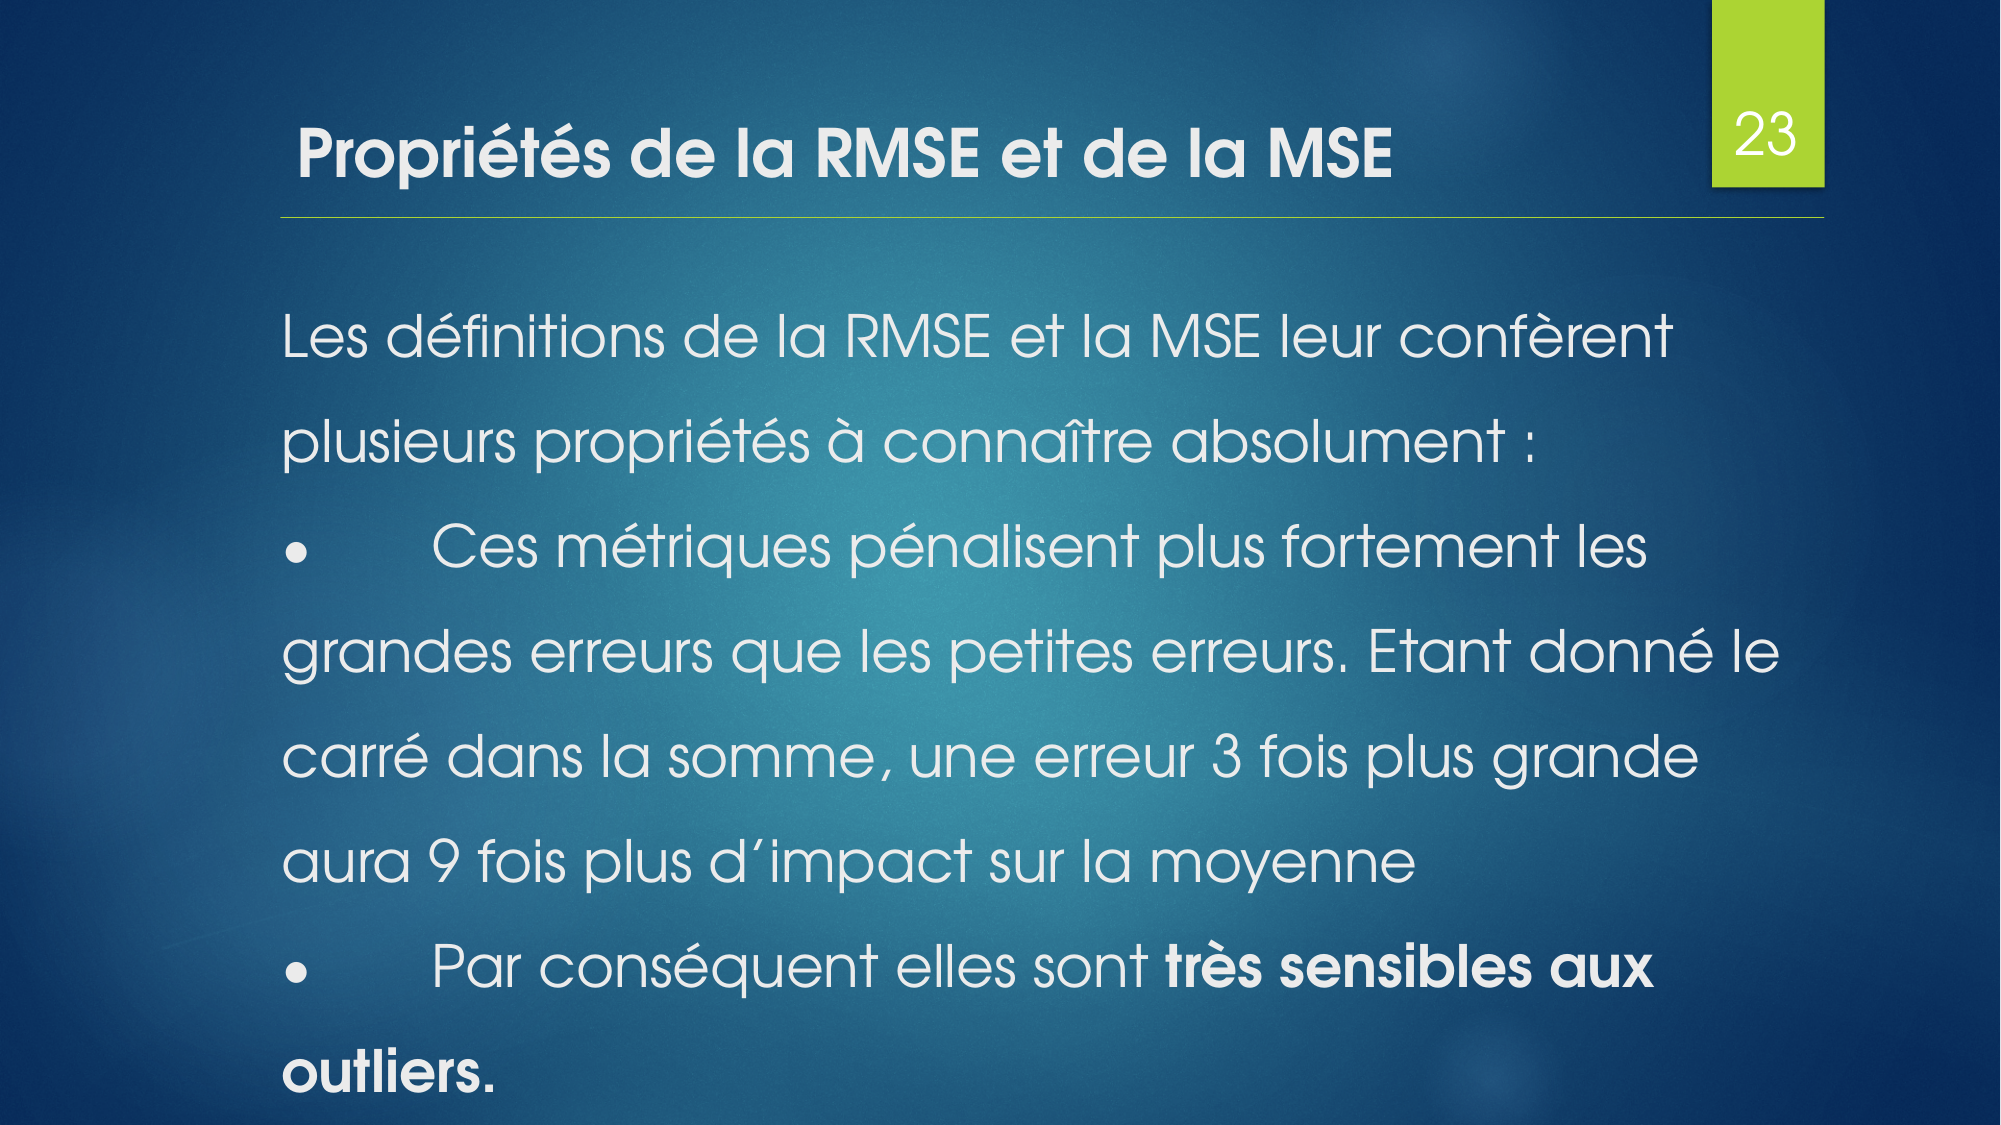

23
# Propriétés de la RMSE et de la MSE
Les définitions de la RMSE et la MSE leur confèrent plusieurs propriétés à connaître absolument :
•	Ces métriques pénalisent plus fortement les grandes erreurs que les petites erreurs. Etant donné le carré dans la somme, une erreur 3 fois plus grande aura 9 fois plus d’impact sur la moyenne
•	Par conséquent elles sont très sensibles aux outliers.